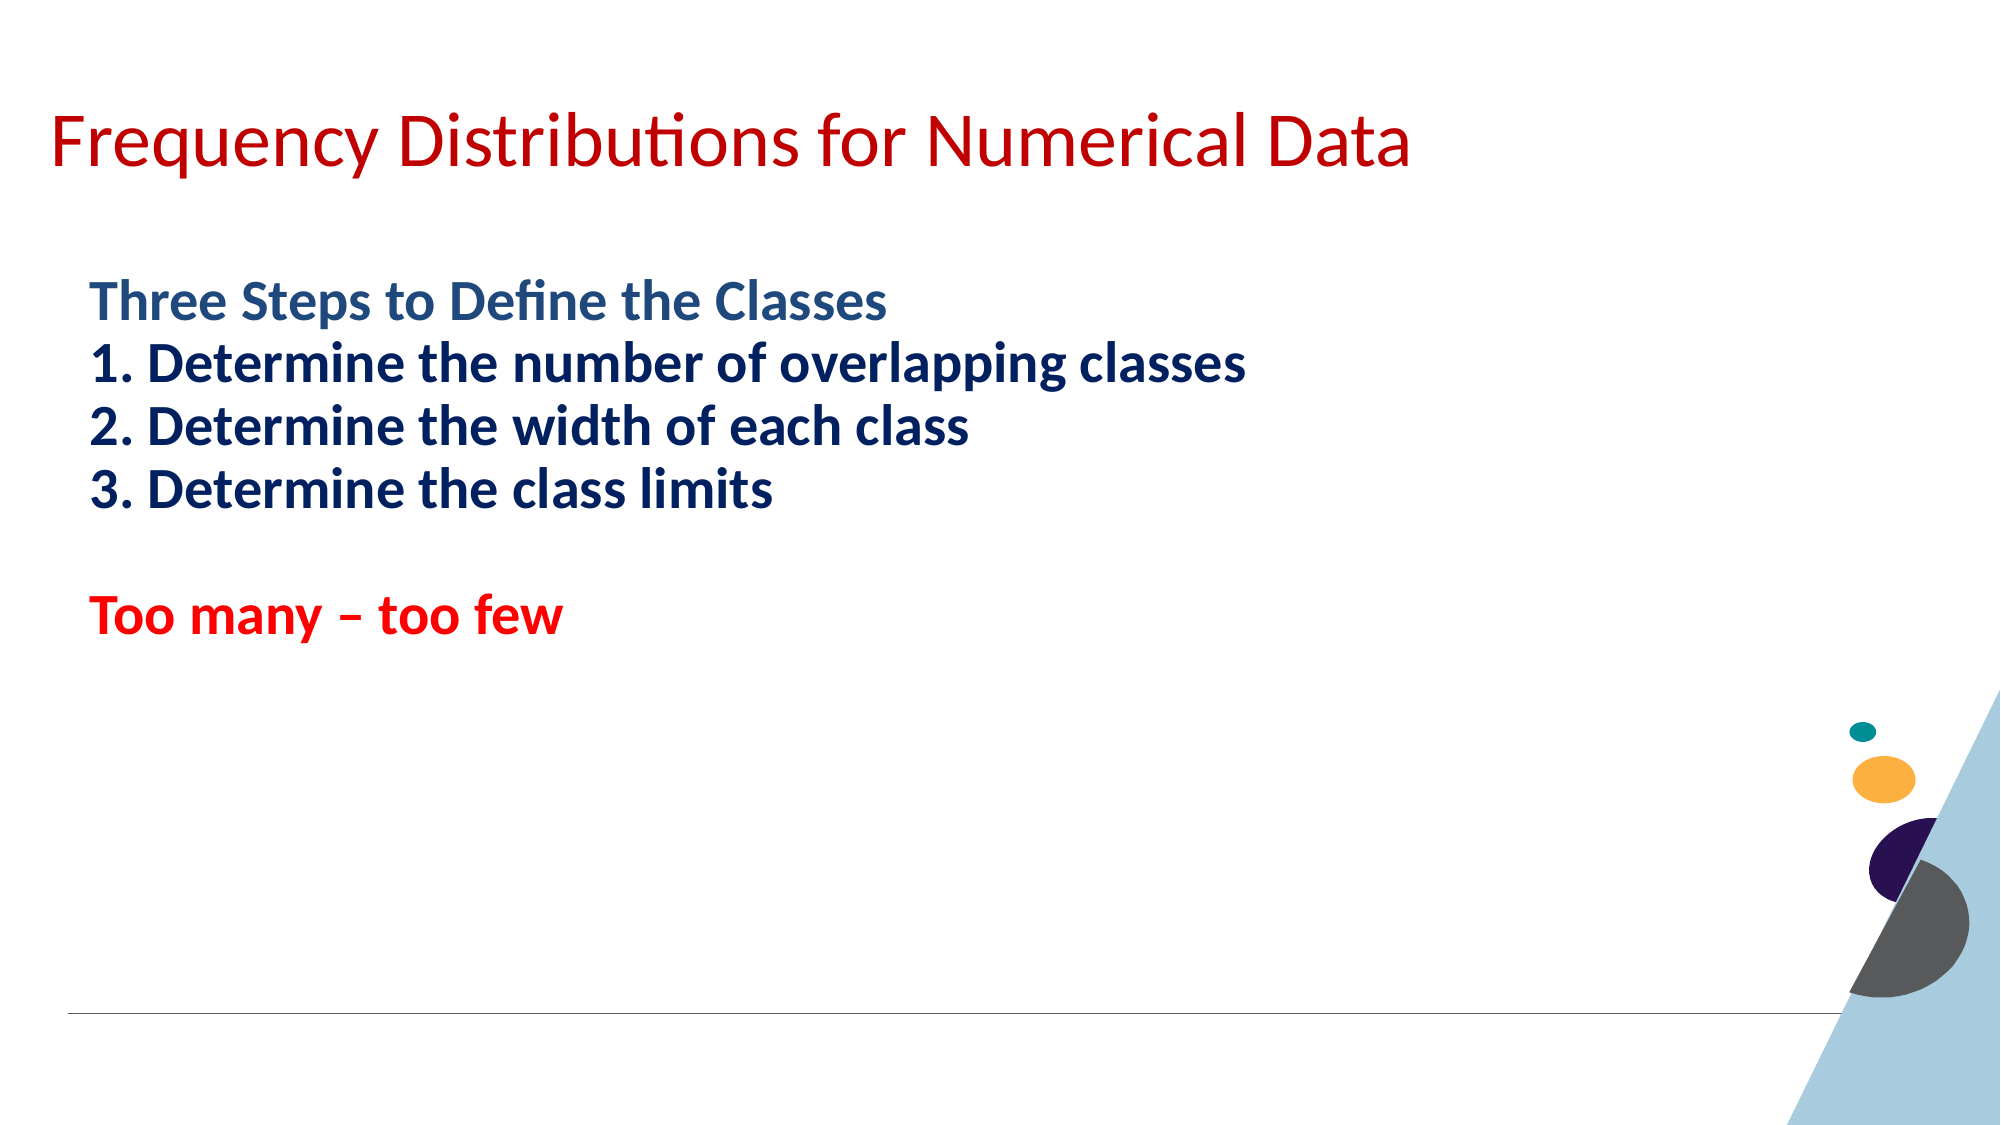

# Frequency Distributions for Numerical Data
Three Steps to Define the Classes
1. Determine the number of overlapping classes
2. Determine the width of each class
3. Determine the class limits

Too many – too few